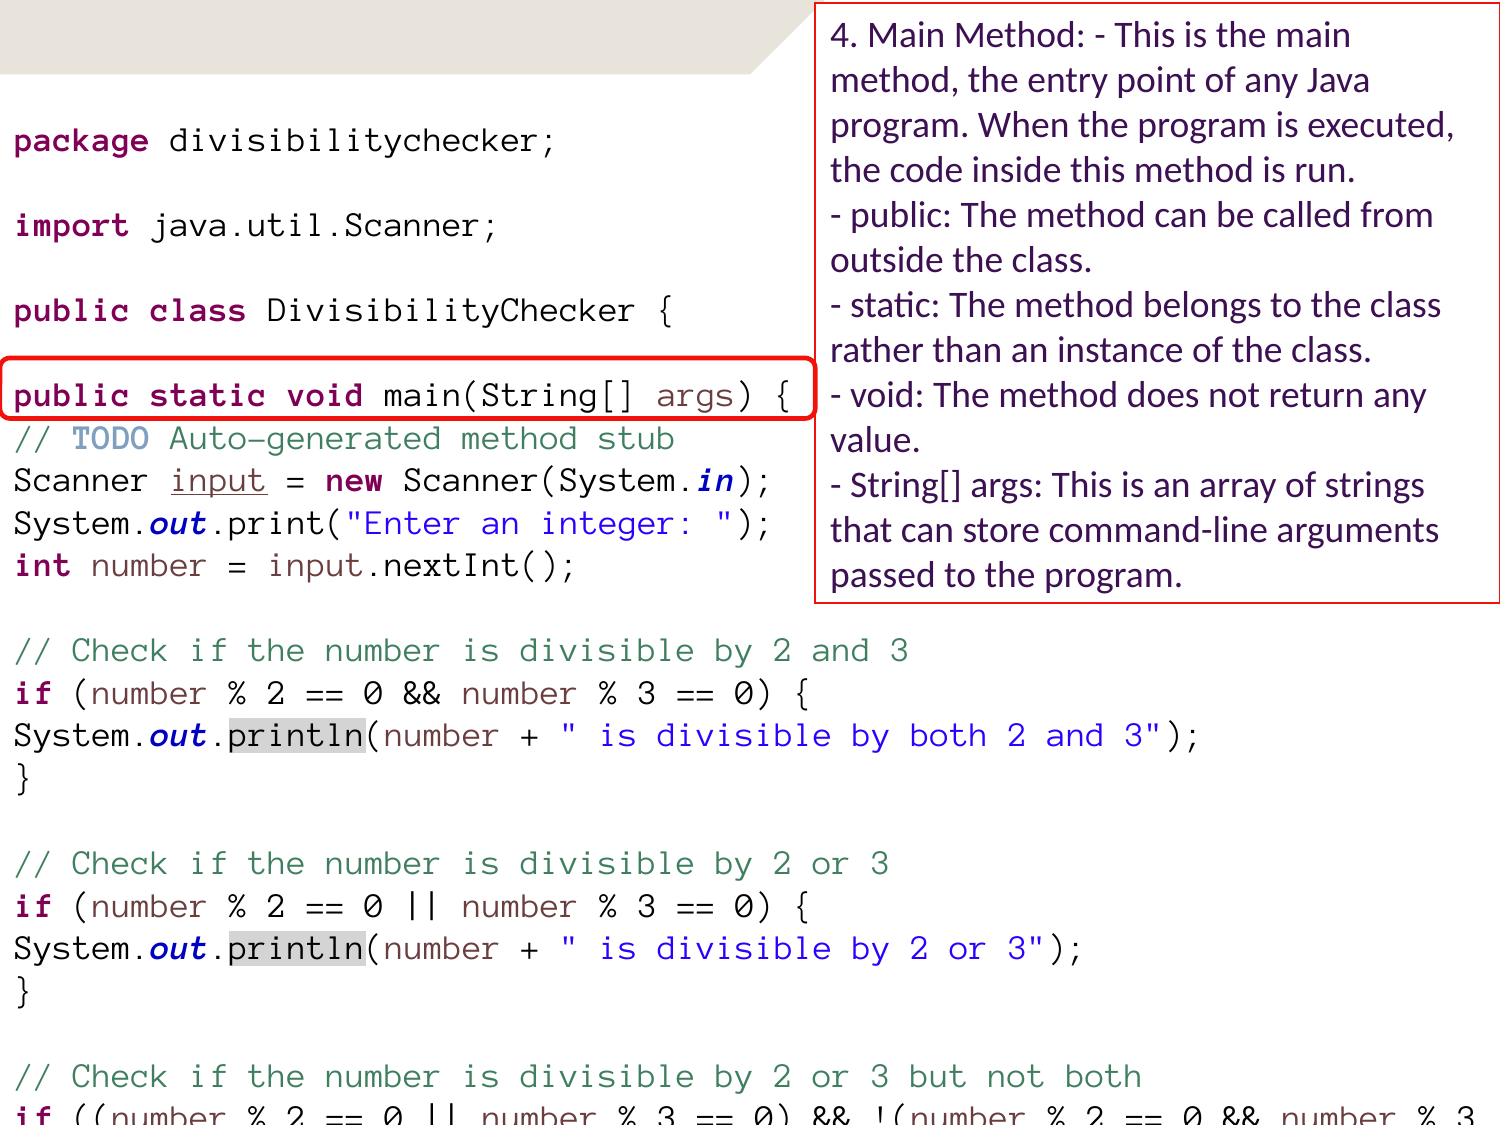

4. Main Method: - This is the main method, the entry point of any Java program. When the program is executed, the code inside this method is run.
- public: The method can be called from outside the class.
- static: The method belongs to the class rather than an instance of the class.
- void: The method does not return any value.
- String[] args: This is an array of strings that can store command-line arguments passed to the program.
package divisibilitychecker;

import java.util.Scanner;

public class DivisibilityChecker {
public static void main(String[] args) {
// TODO Auto-generated method stub
Scanner input = new Scanner(System.in);
System.out.print("Enter an integer: ");
int number = input.nextInt();

// Check if the number is divisible by 2 and 3
if (number % 2 == 0 && number % 3 == 0) {
System.out.println(number + " is divisible by both 2 and 3");
}

// Check if the number is divisible by 2 or 3
if (number % 2 == 0 || number % 3 == 0) {
System.out.println(number + " is divisible by 2 or 3");
}
// Check if the number is divisible by 2 or 3 but not both
if ((number % 2 == 0 || number % 3 == 0) && !(number % 2 == 0 && number % 3 == 0)) {
System.out.println(number + " is divisible by 2 or 3 but not both");
}
}

}